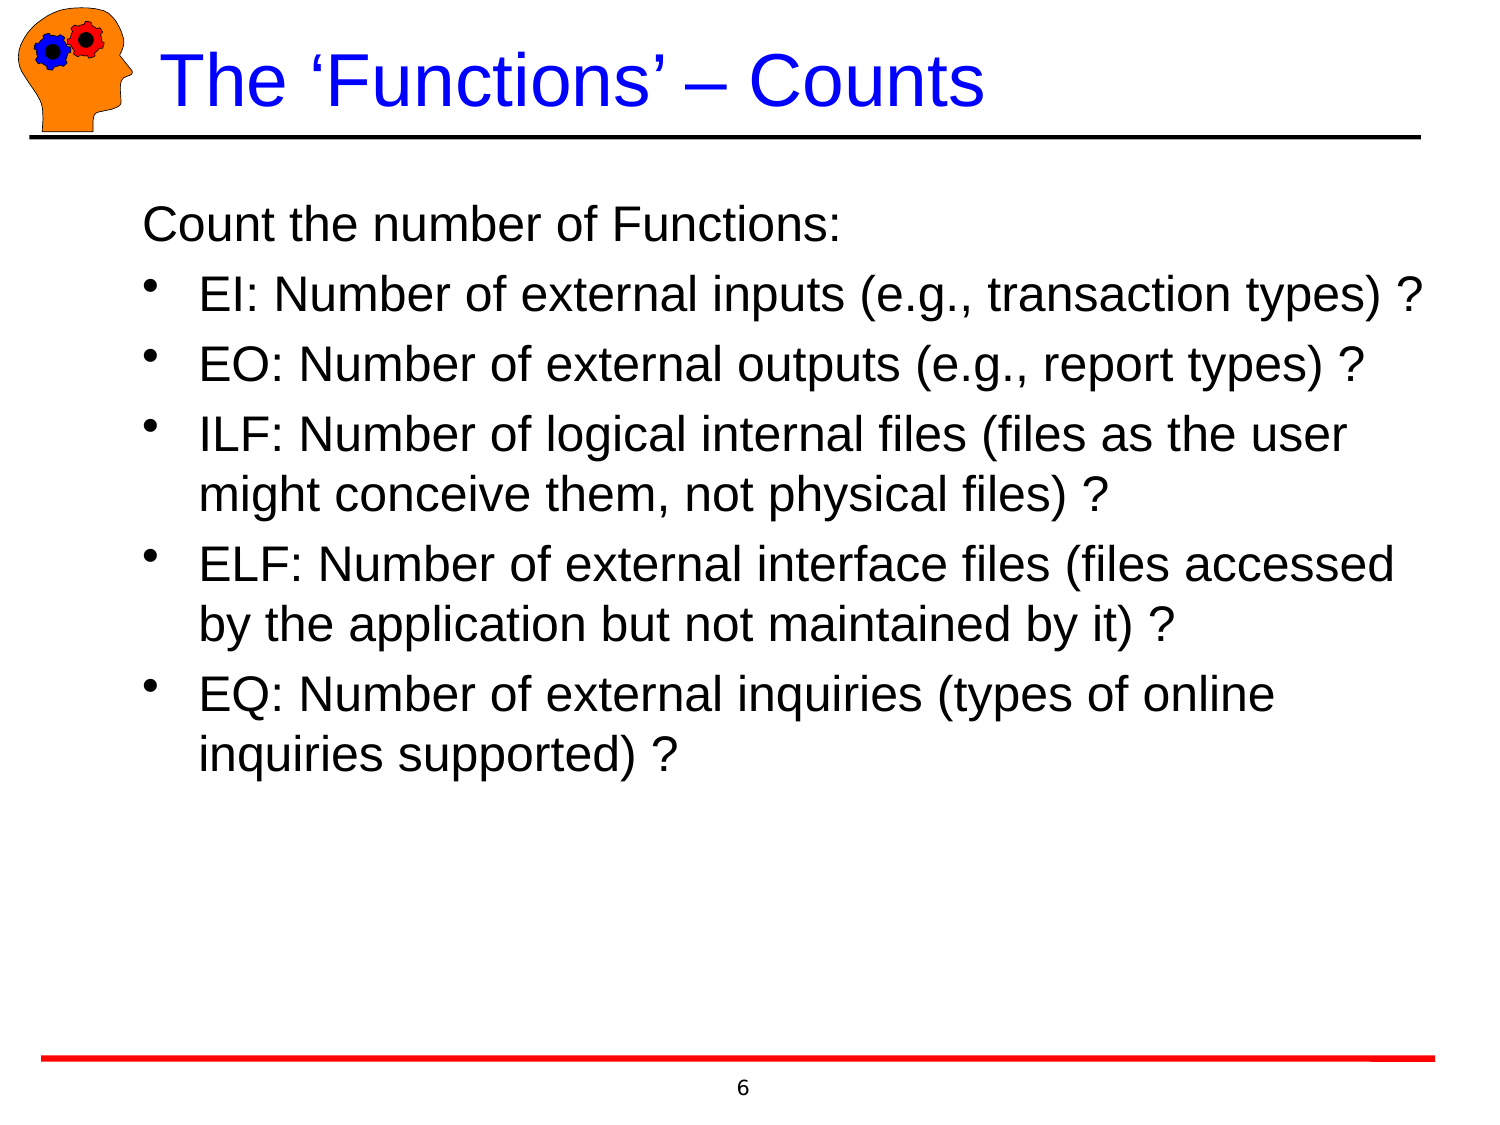

# The ‘Functions’ – Counts
Count the number of Functions:
EI: Number of external inputs (e.g., transaction types) ?
EO: Number of external outputs (e.g., report types) ?
ILF: Number of logical internal files (files as the user might conceive them, not physical files) ?
ELF: Number of external interface files (files accessed by the application but not maintained by it) ?
EQ: Number of external inquiries (types of online inquiries supported) ?